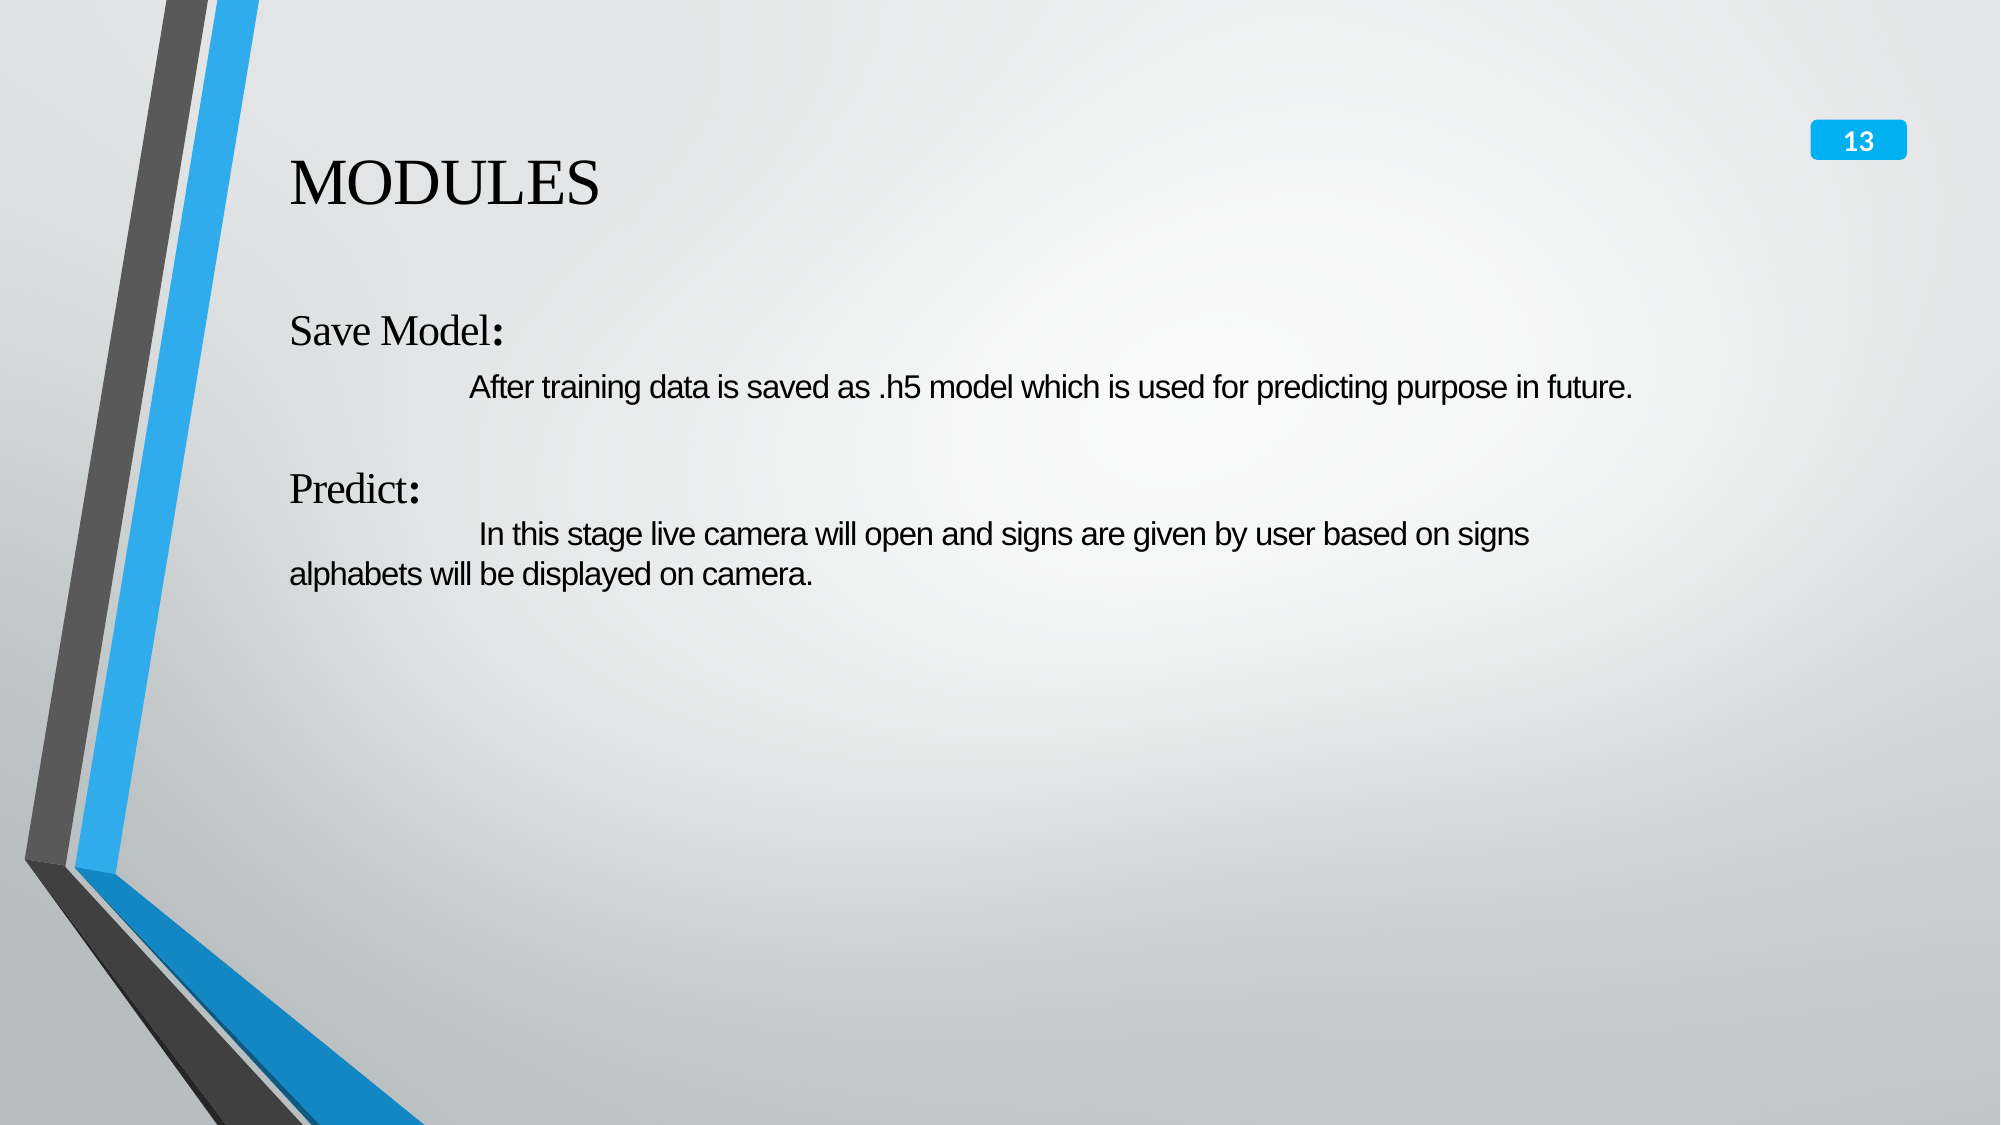

# MODULES Save Model: After training data is saved as .h5 model which is used for predicting purpose in future. Predict: In this stage live camera will open and signs are given by user based on signs alphabets will be displayed on camera.